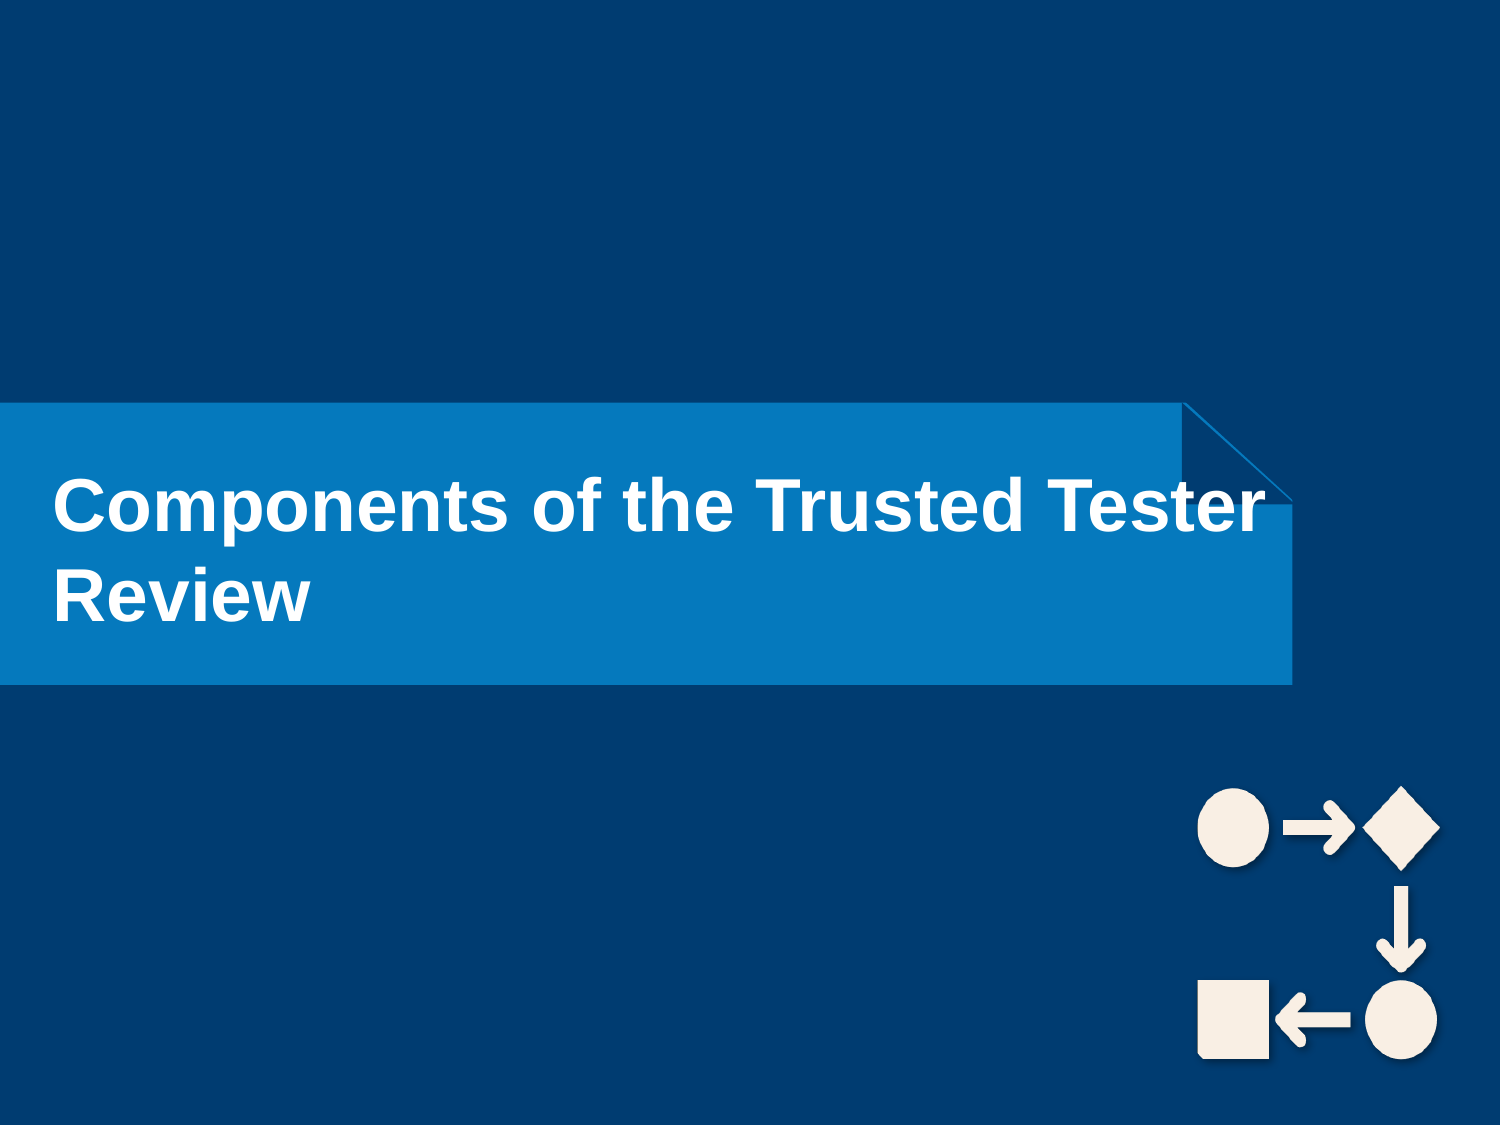

# Components of the Trusted Tester Review